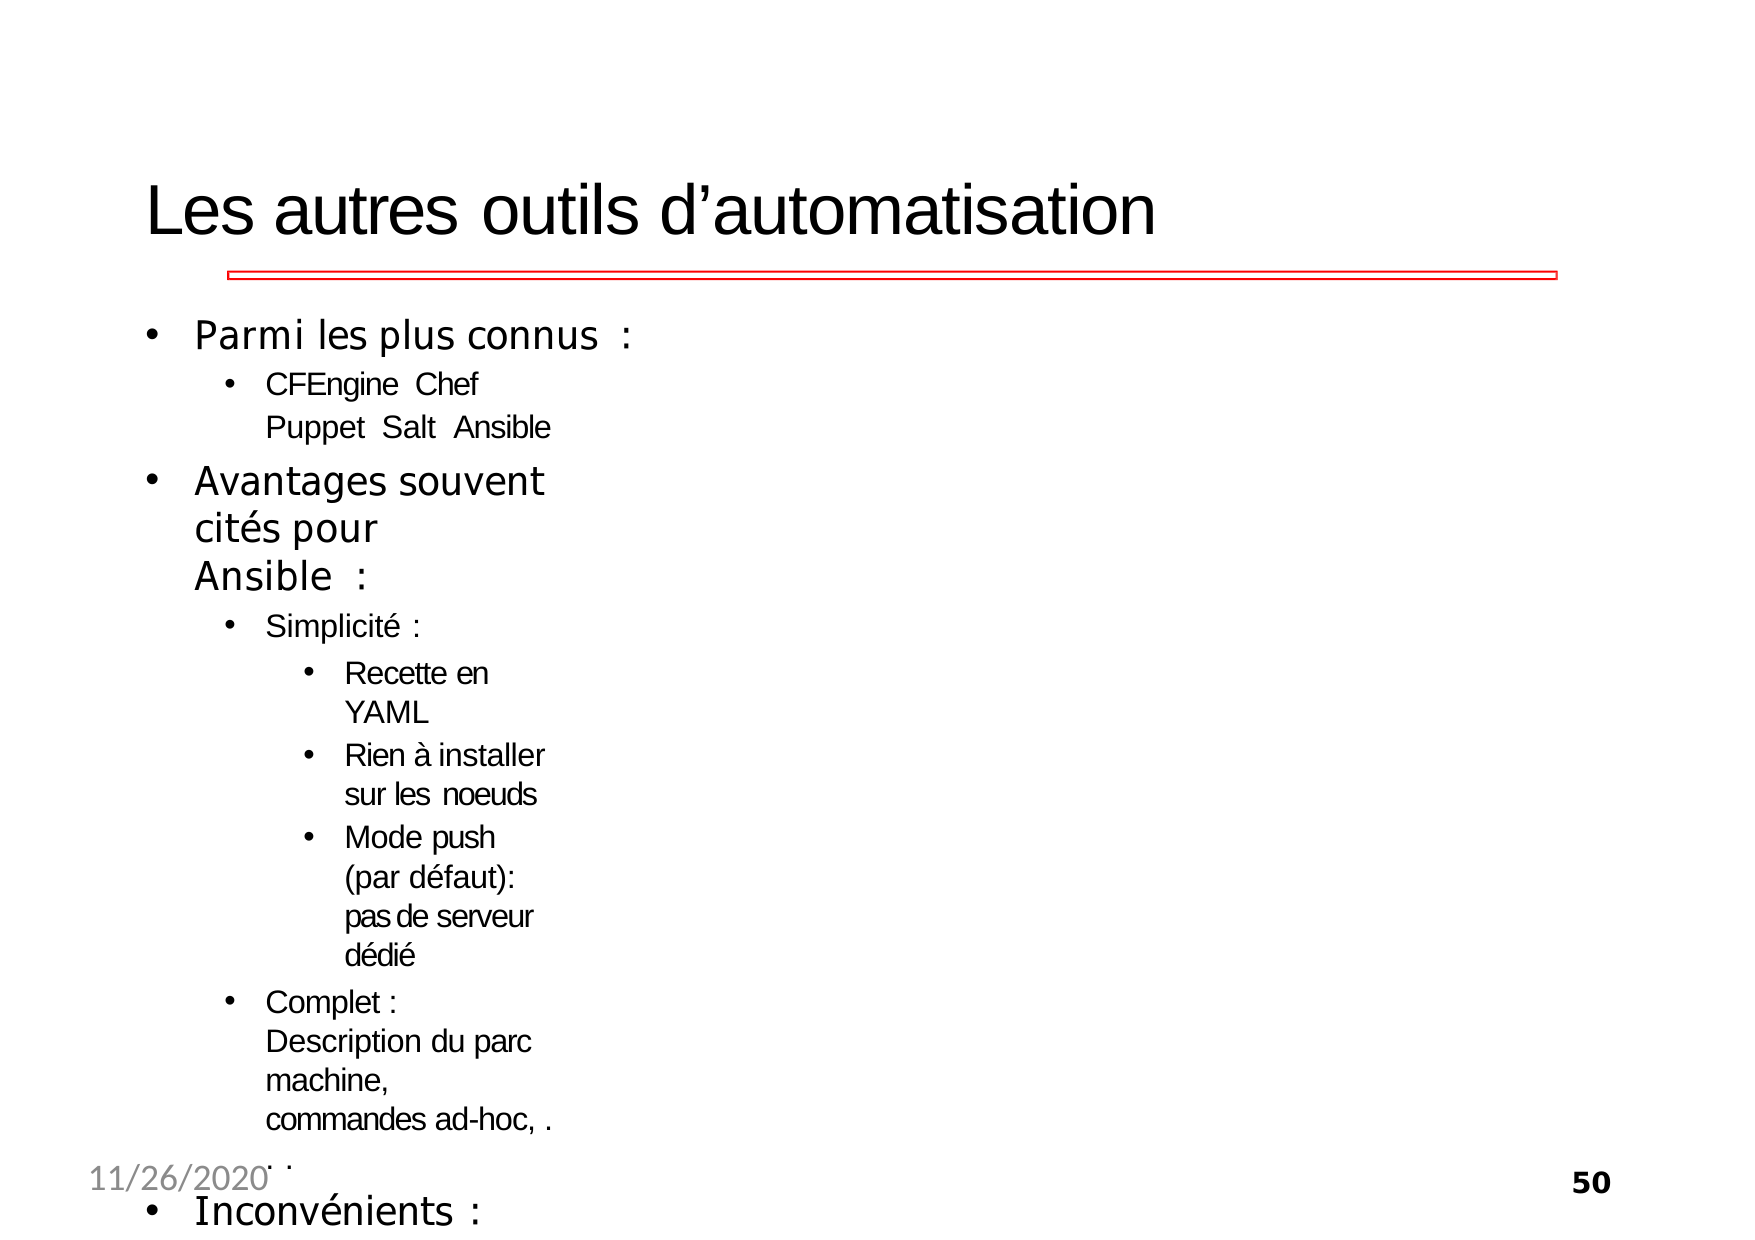

# Les autres outils d’automatisation
Parmi les plus connus :
CFEngine  Chef  Puppet  Salt  Ansible
Avantages souvent cités pour Ansible :
Simplicité :
Recette en YAML
Rien à installer sur les noeuds
Mode push (par défaut): pas de serveur dédié
Complet : Description du parc machine, commandes ad-hoc, . . .
Inconvénients :
Recettes : plus une succession de tâches à appliquer qu’une vision “haut  niveau” du résultat souhaité
Risque de mauvaises pratiques, erreurs non détectées
Peut être plus lent (tâches appliquées individuellement au lieu d’être analysées  globalement)
11/26/2020
11/26/2020
50